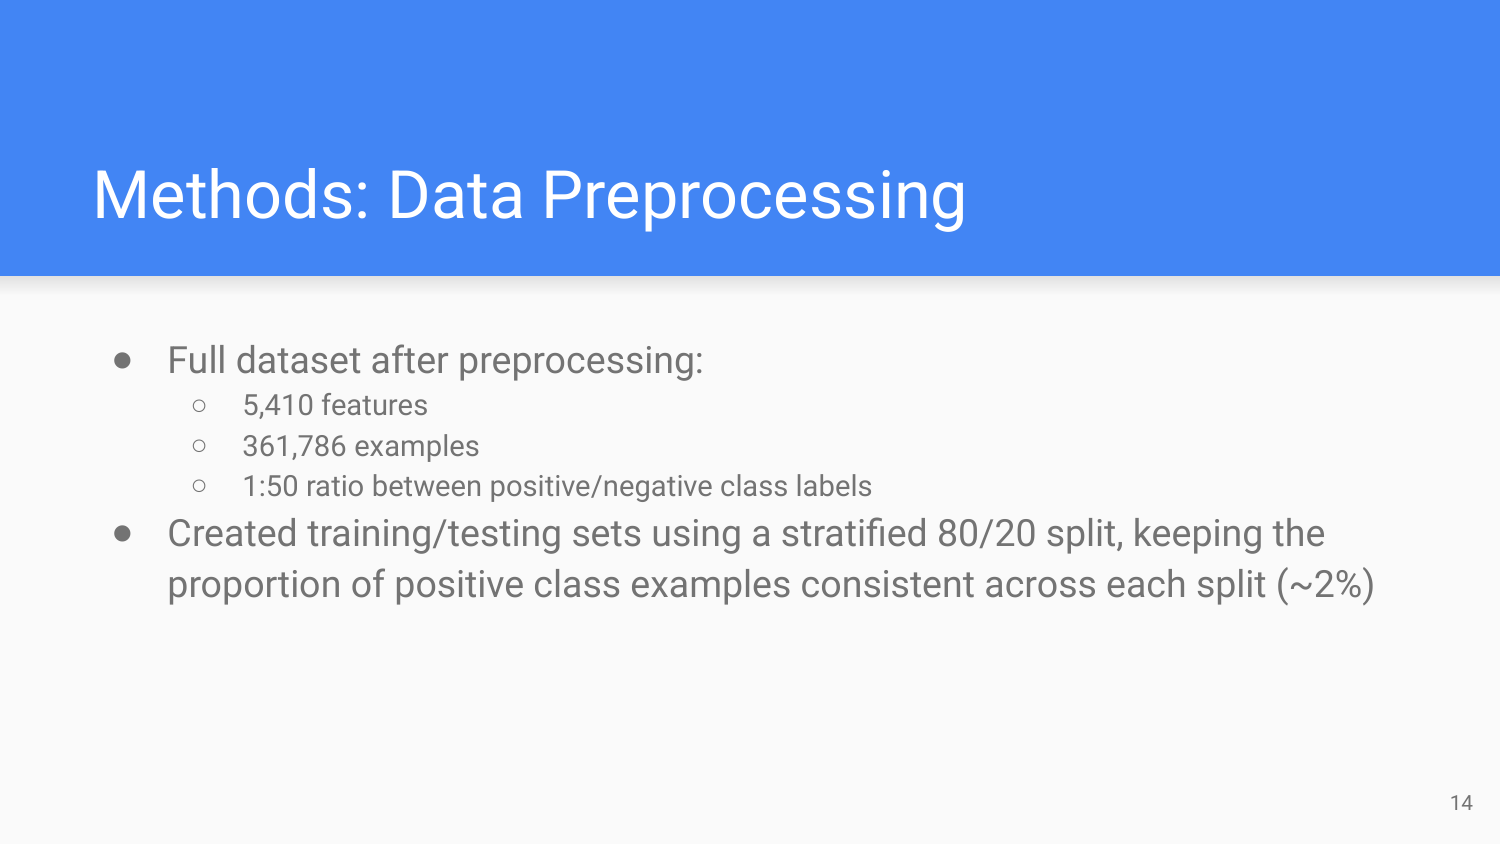

# Methods: Data Preprocessing
Full dataset after preprocessing:
5,410 features
361,786 examples
1:50 ratio between positive/negative class labels
Created training/testing sets using a stratified 80/20 split, keeping the proportion of positive class examples consistent across each split (~2%)
14